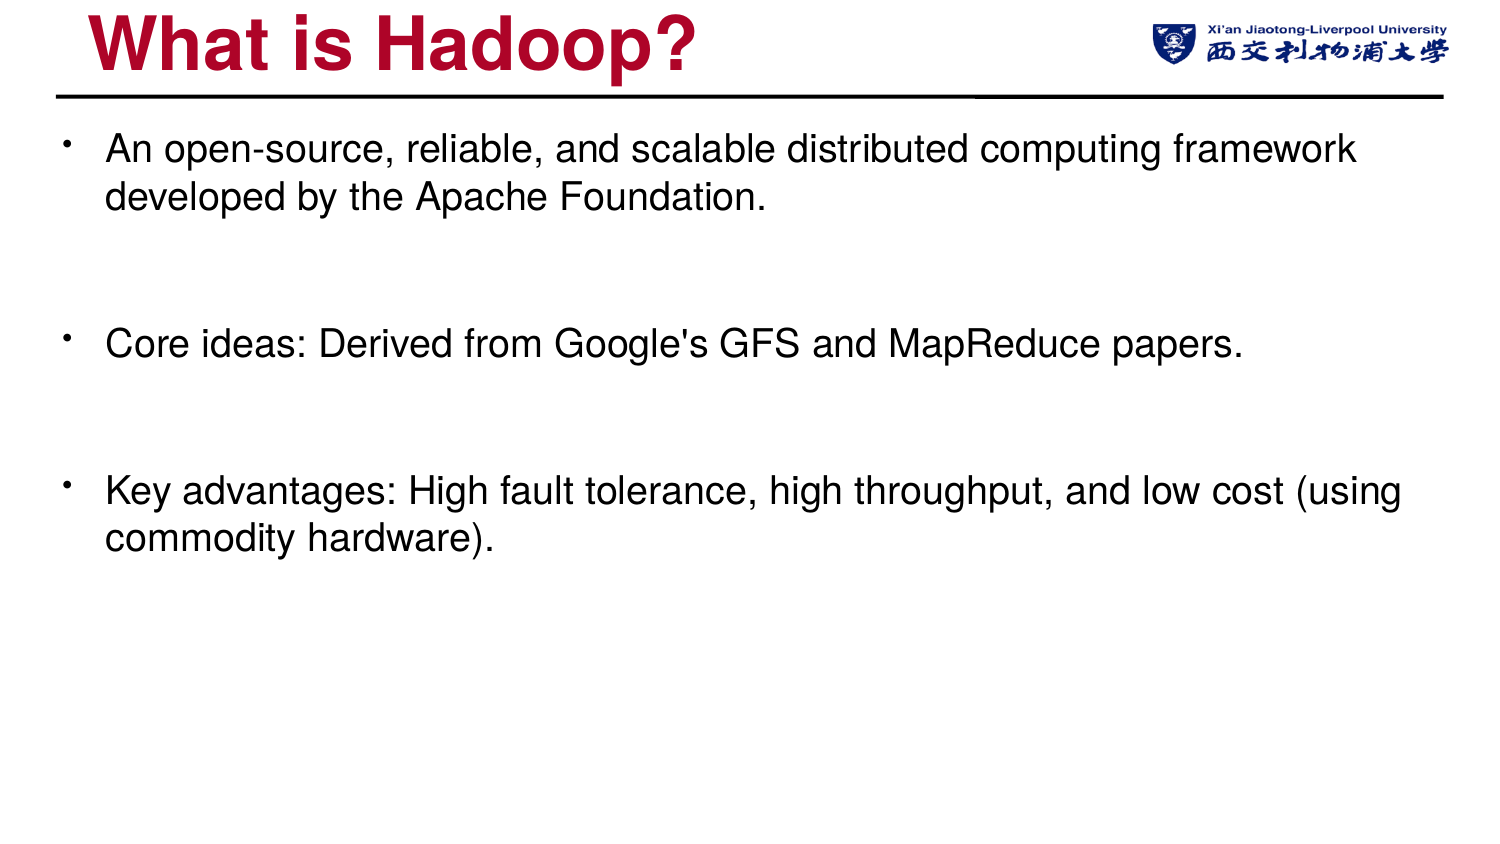

# What is Hadoop?
An open-source, reliable, and scalable distributed computing framework developed by the Apache Foundation.

Core ideas: Derived from Google's GFS and MapReduce papers.

Key advantages: High fault tolerance, high throughput, and low cost (using commodity hardware).